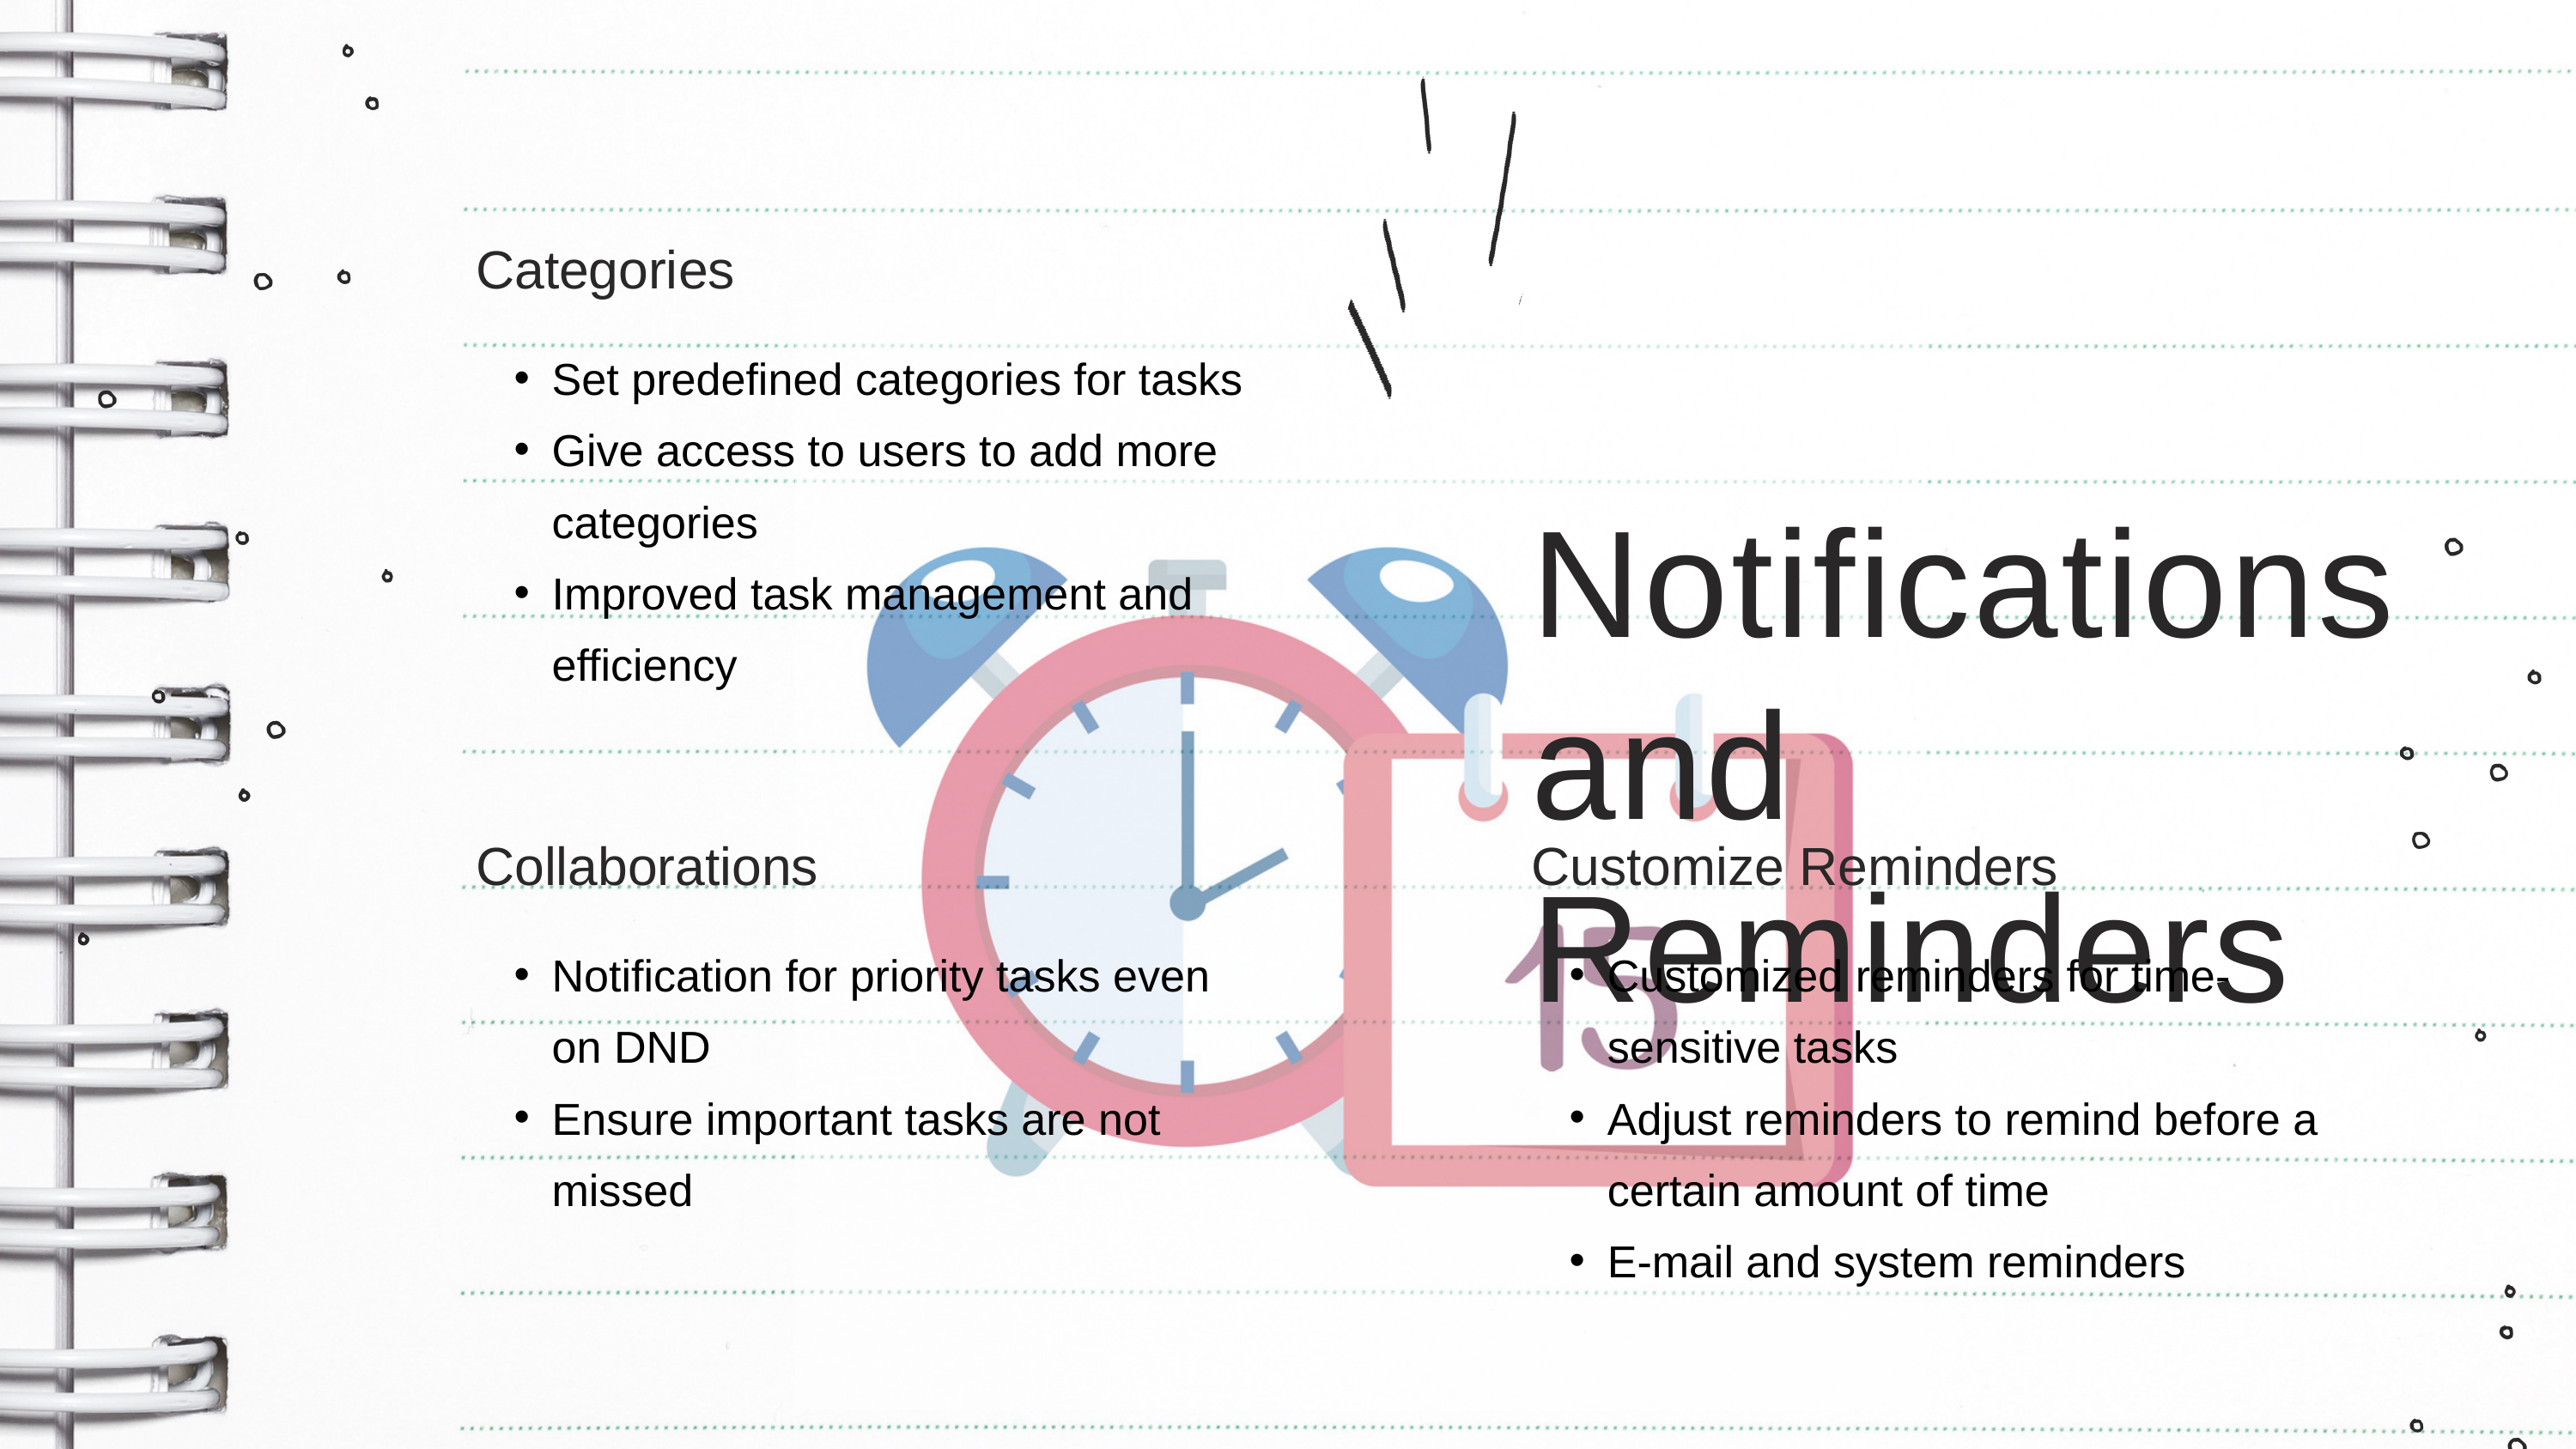

Categories

 Notifications and Reminders

Set predefined categories for tasks
Give access to users to add more categories
Improved task management and efficiency

Collaborations
Customize Reminders
Notification for priority tasks even on DND
Ensure important tasks are not missed

Customized reminders for time-sensitive tasks
Adjust reminders to remind before a certain amount of time
E-mail and system reminders